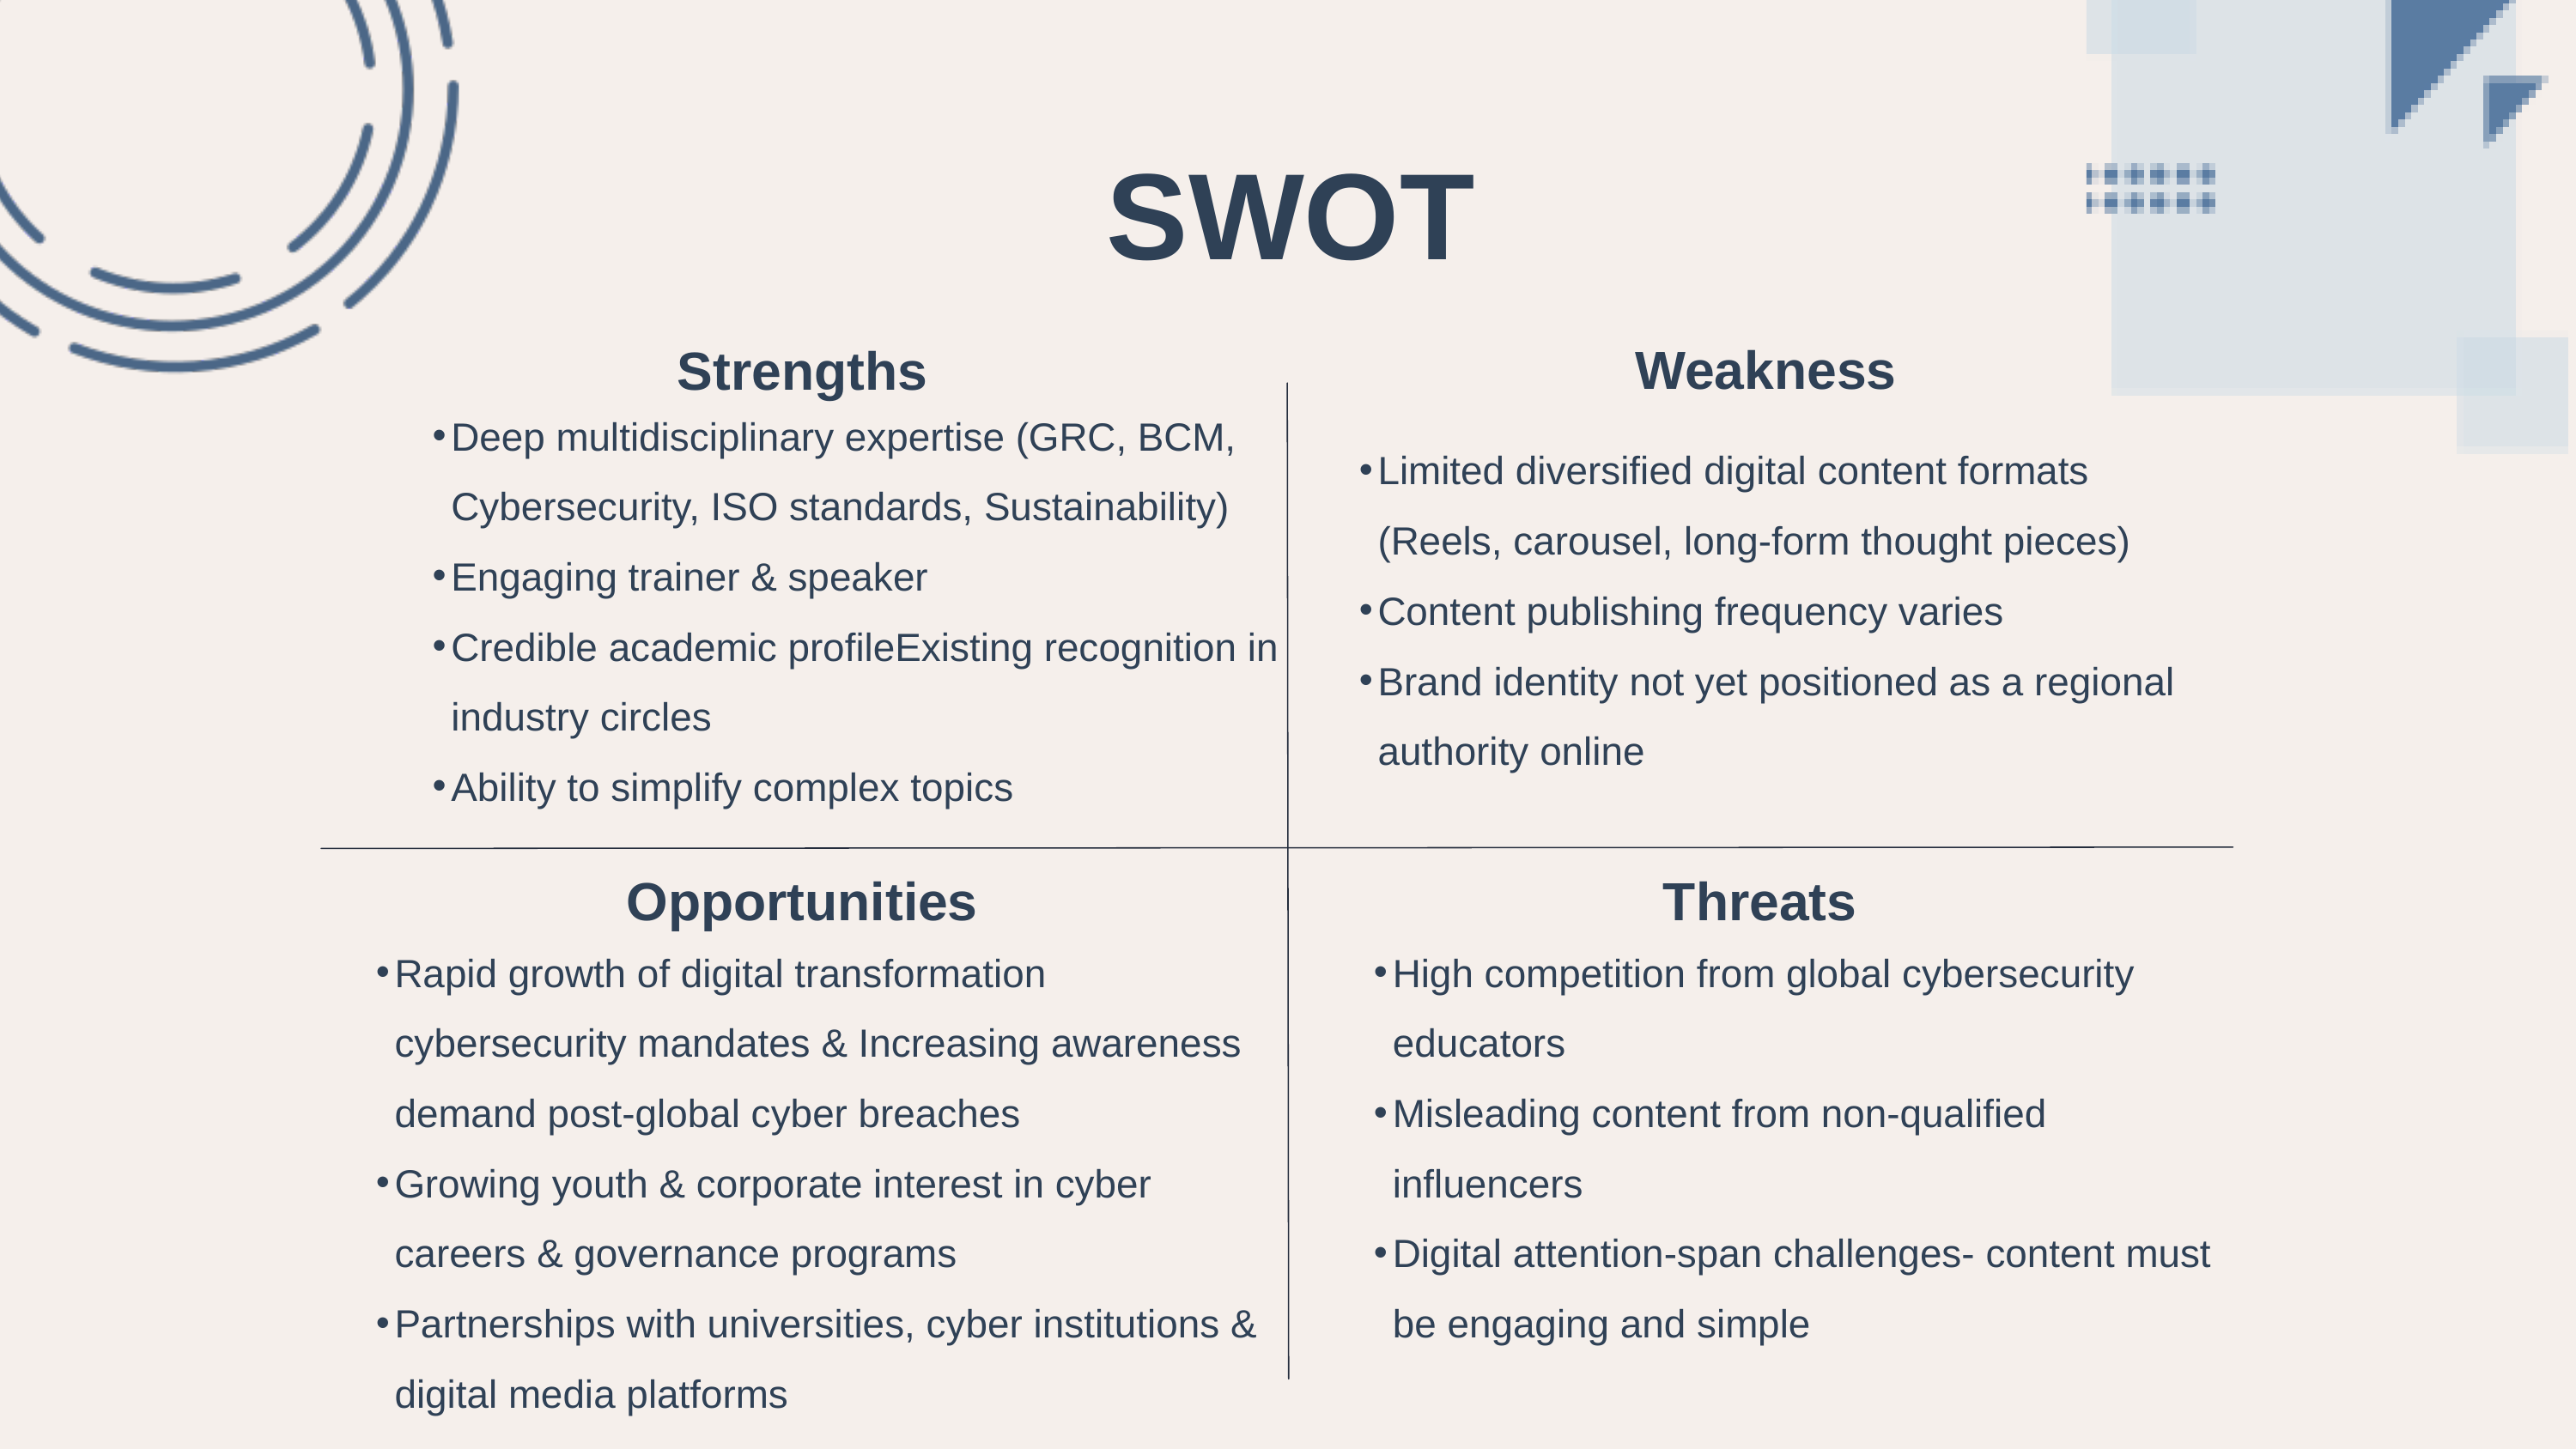

SWOT
Weakness
Strengths
Deep multidisciplinary expertise (GRC, BCM, Cybersecurity, ISO standards, Sustainability)
Engaging trainer & speaker
Credible academic profileExisting recognition in industry circles
Ability to simplify complex topics
Limited diversified digital content formats (Reels, carousel, long-form thought pieces)
Content publishing frequency varies
Brand identity not yet positioned as a regional authority online

Threats
Opportunities

Rapid growth of digital transformation cybersecurity mandates & Increasing awareness demand post-global cyber breaches
Growing youth & corporate interest in cyber careers & governance programs
Partnerships with universities, cyber institutions & digital media platforms
High competition from global cybersecurity educators
Misleading content from non-qualified influencers
Digital attention-span challenges- content must be engaging and simple